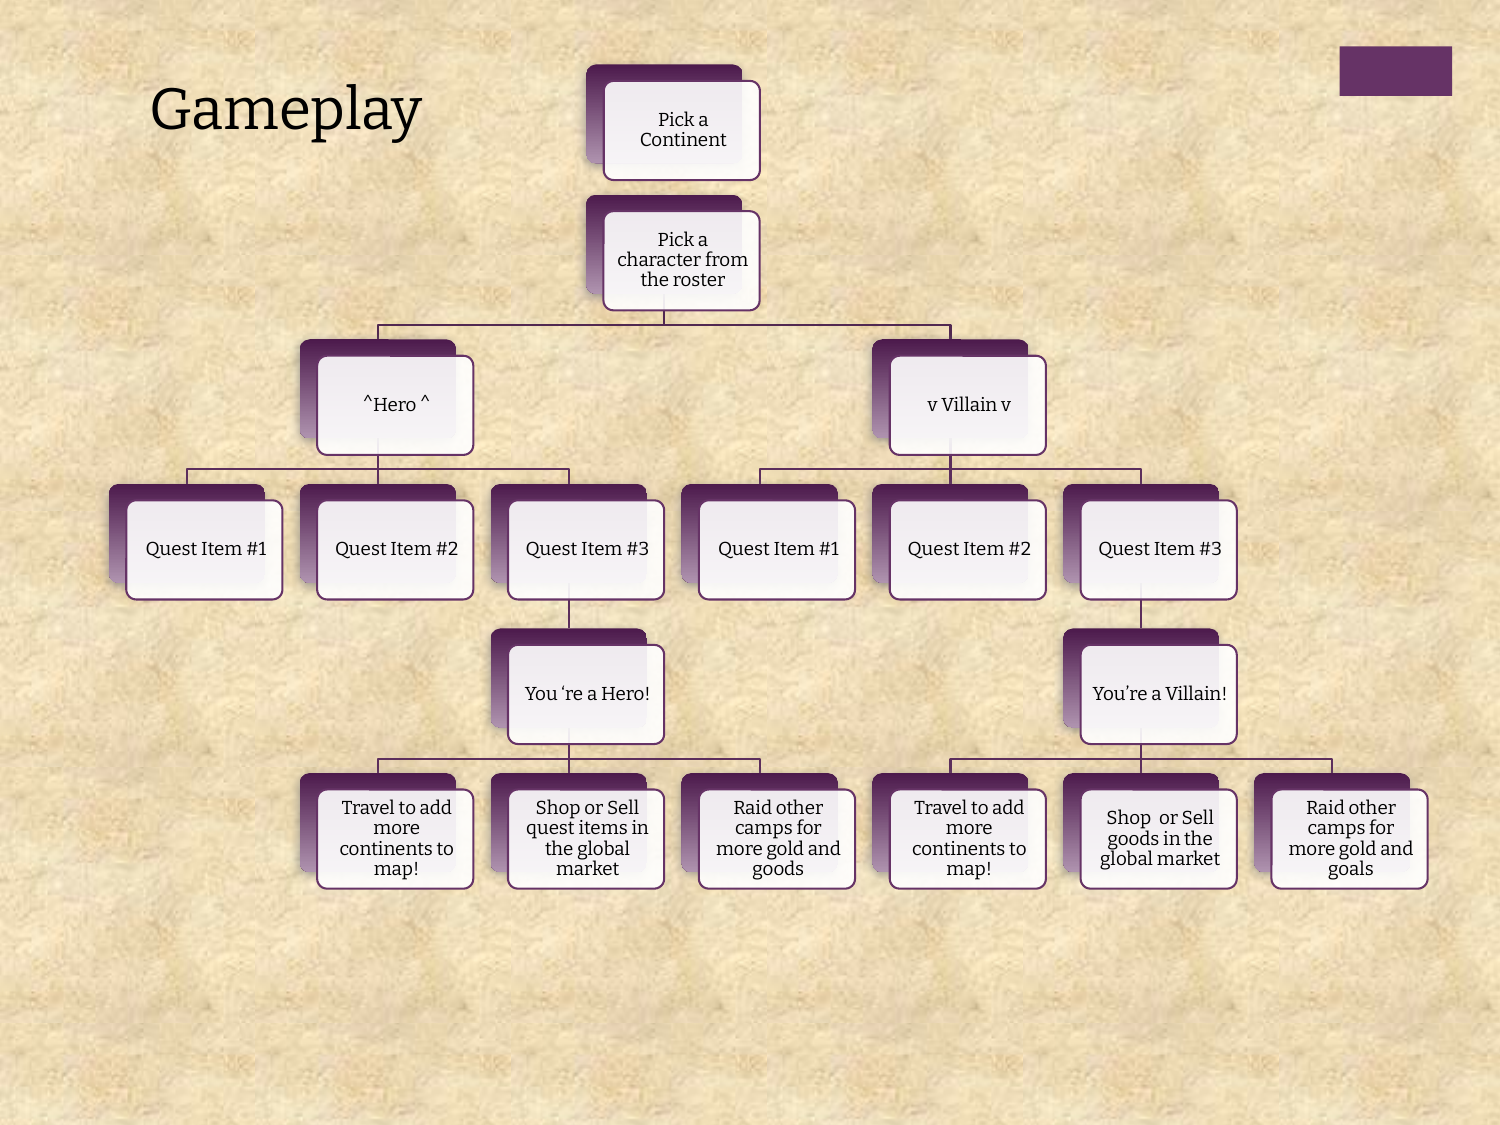

Pick a Continent
Pick a character from the roster
^Hero ^
Quest Item #1
Quest Item #2
Quest Item #3
You ‘re a Hero!
Travel to add more continents to map!
Shop or Sell quest items in the global market
Raid other camps for more gold and goods
v Villain v
Quest Item #1
Quest Item #2
Quest Item #3
You’re a Villain!
Travel to add more continents to map!
Shop  or Sell goods in the global market
Raid other camps for more gold and goals
Gameplay